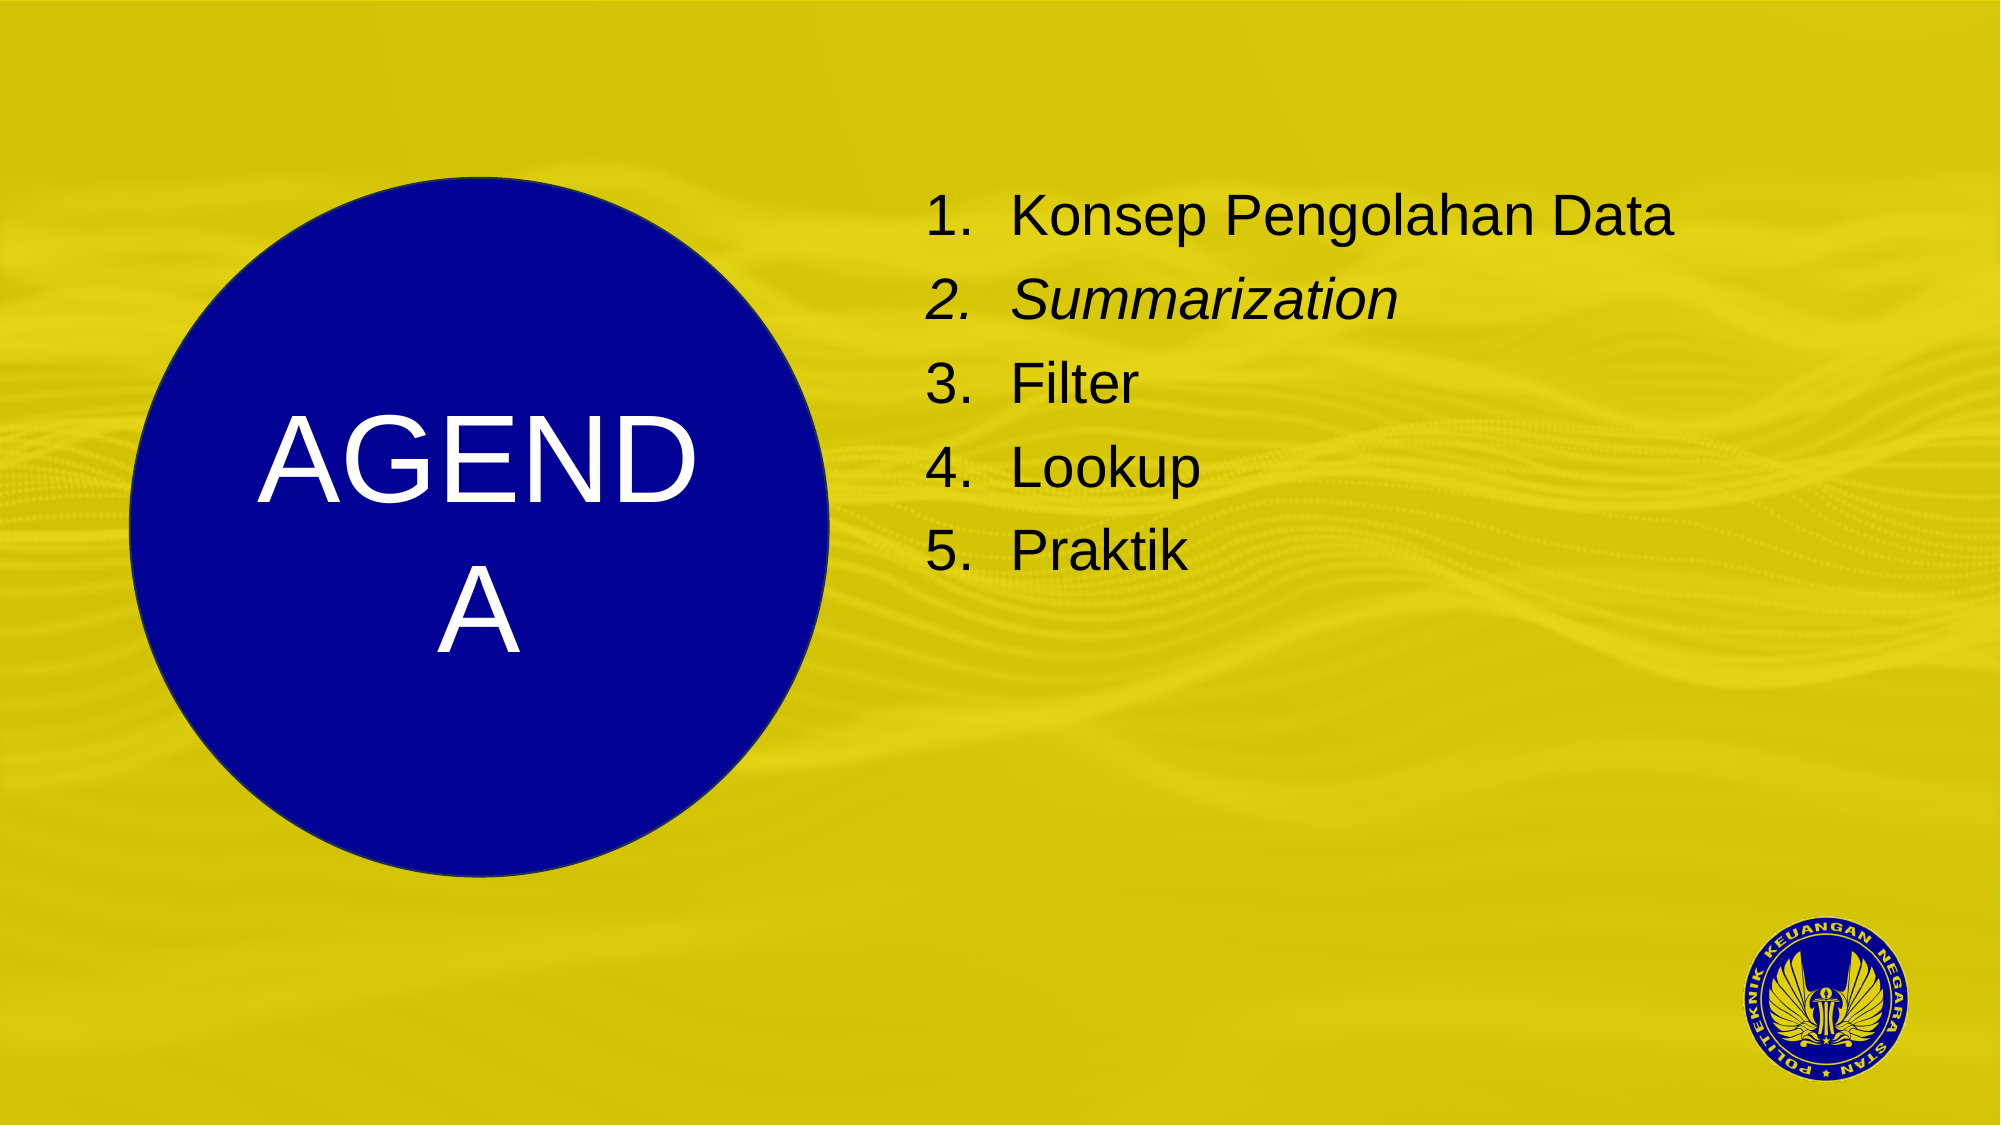

Konsep Pengolahan Data
Summarization
Filter
Lookup
Praktik